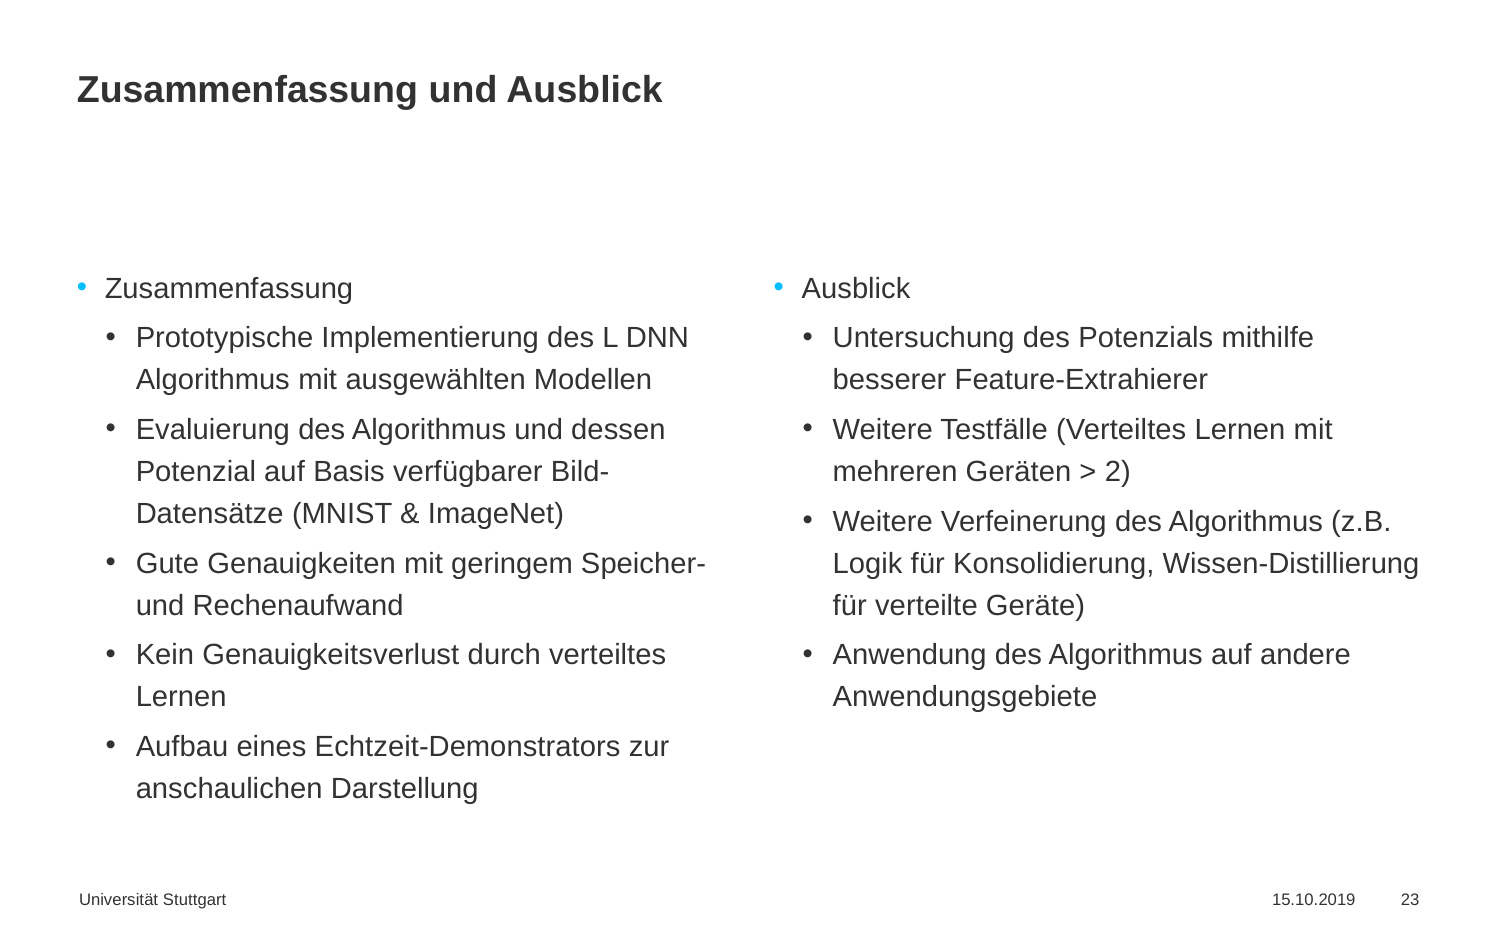

# Zusammenfassung und Ausblick

Zusammenfassung
Prototypische Implementierung des L DNN Algorithmus mit ausgewählten Modellen
Evaluierung des Algorithmus und dessen Potenzial auf Basis verfügbarer Bild-Datensätze (MNIST & ImageNet)
Gute Genauigkeiten mit geringem Speicher- und Rechenaufwand
Kein Genauigkeitsverlust durch verteiltes Lernen
Aufbau eines Echtzeit-Demonstrators zur anschaulichen Darstellung
Ausblick
Untersuchung des Potenzials mithilfe besserer Feature-Extrahierer
Weitere Testfälle (Verteiltes Lernen mit mehreren Geräten > 2)
Weitere Verfeinerung des Algorithmus (z.B. Logik für Konsolidierung, Wissen-Distillierung für verteilte Geräte)
Anwendung des Algorithmus auf andere Anwendungsgebiete
Universität Stuttgart
15.10.2019
23